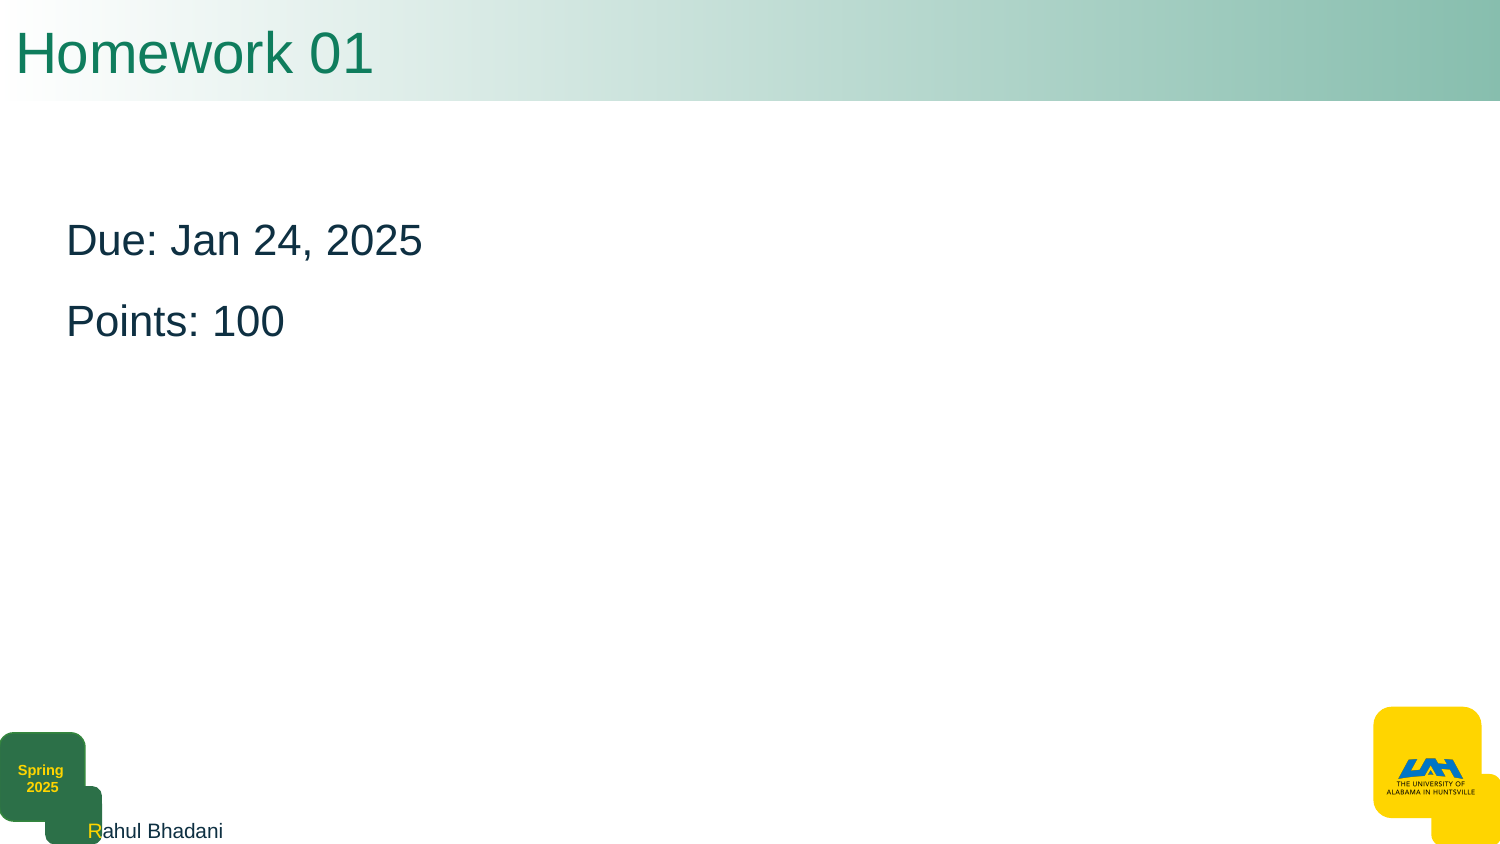

# Homework 01
Due: Jan 24, 2025
Points: 100